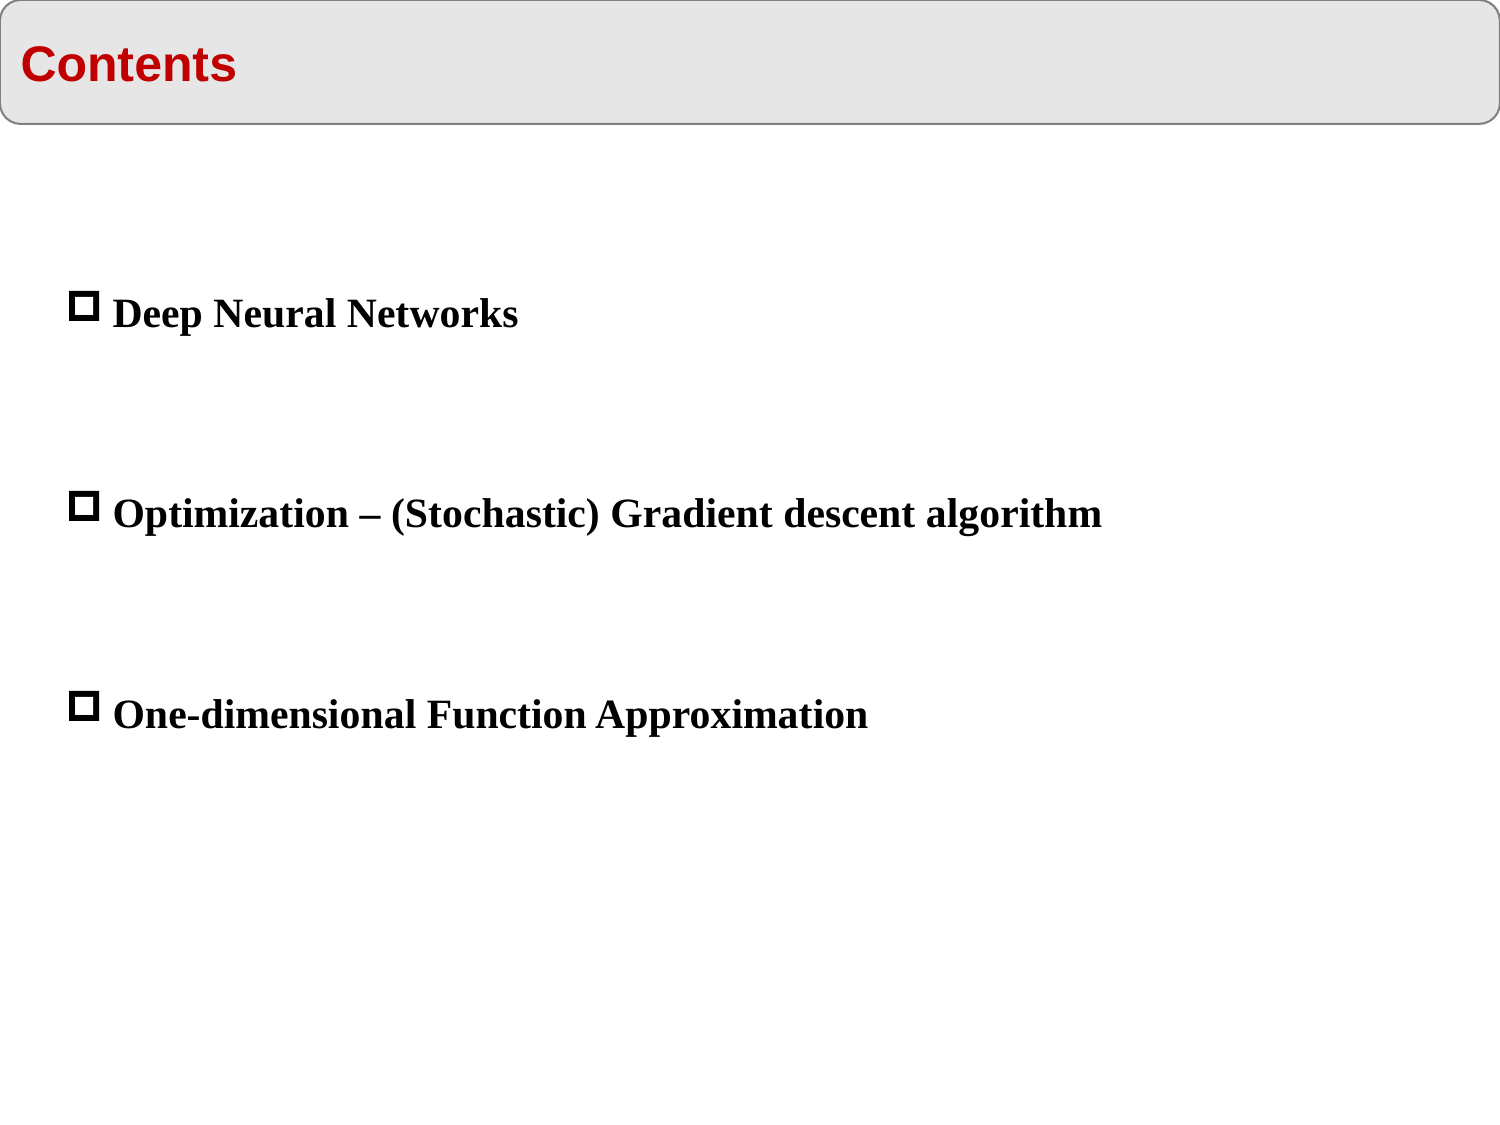

Contents
Deep Neural Networks

Optimization – (Stochastic) Gradient descent algorithm

One-dimensional Function Approximation